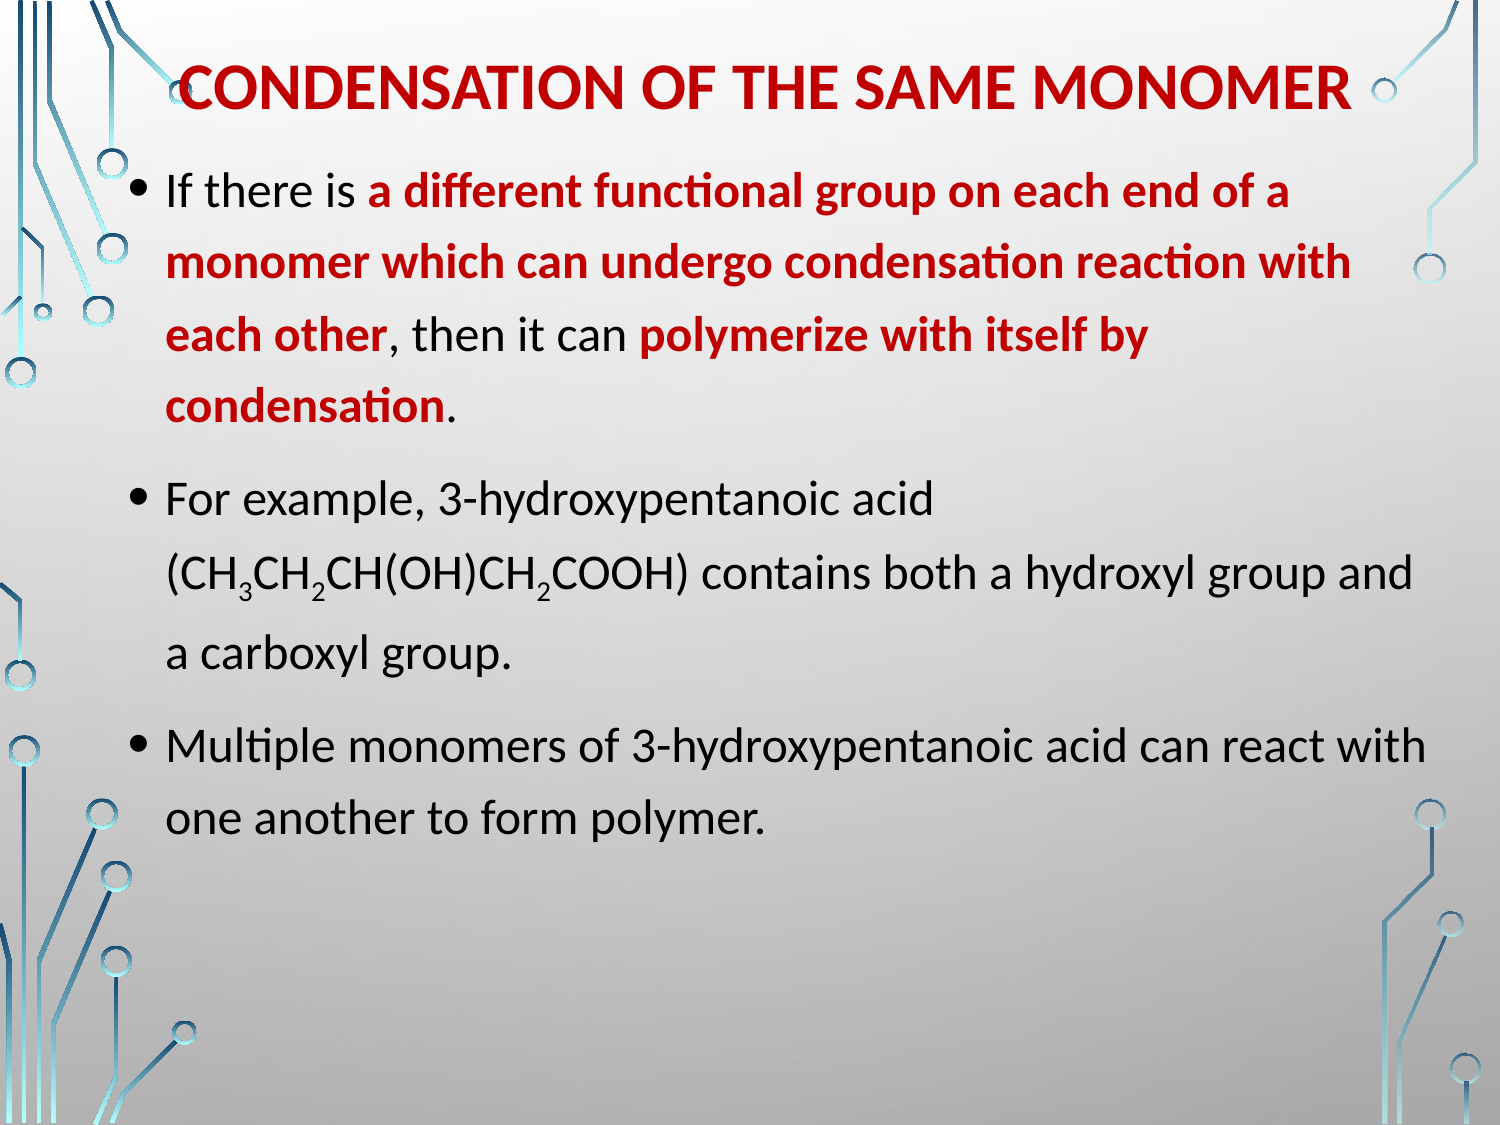

# Condensation of the same monomer
If there is a different functional group on each end of a monomer which can undergo condensation reaction with each other, then it can polymerize with itself by condensation.
For example, 3-hydroxypentanoic acid (CH3CH2CH(OH)CH2COOH) contains both a hydroxyl group and a carboxyl group.
Multiple monomers of 3-hydroxypentanoic acid can react with one another to form polymer.